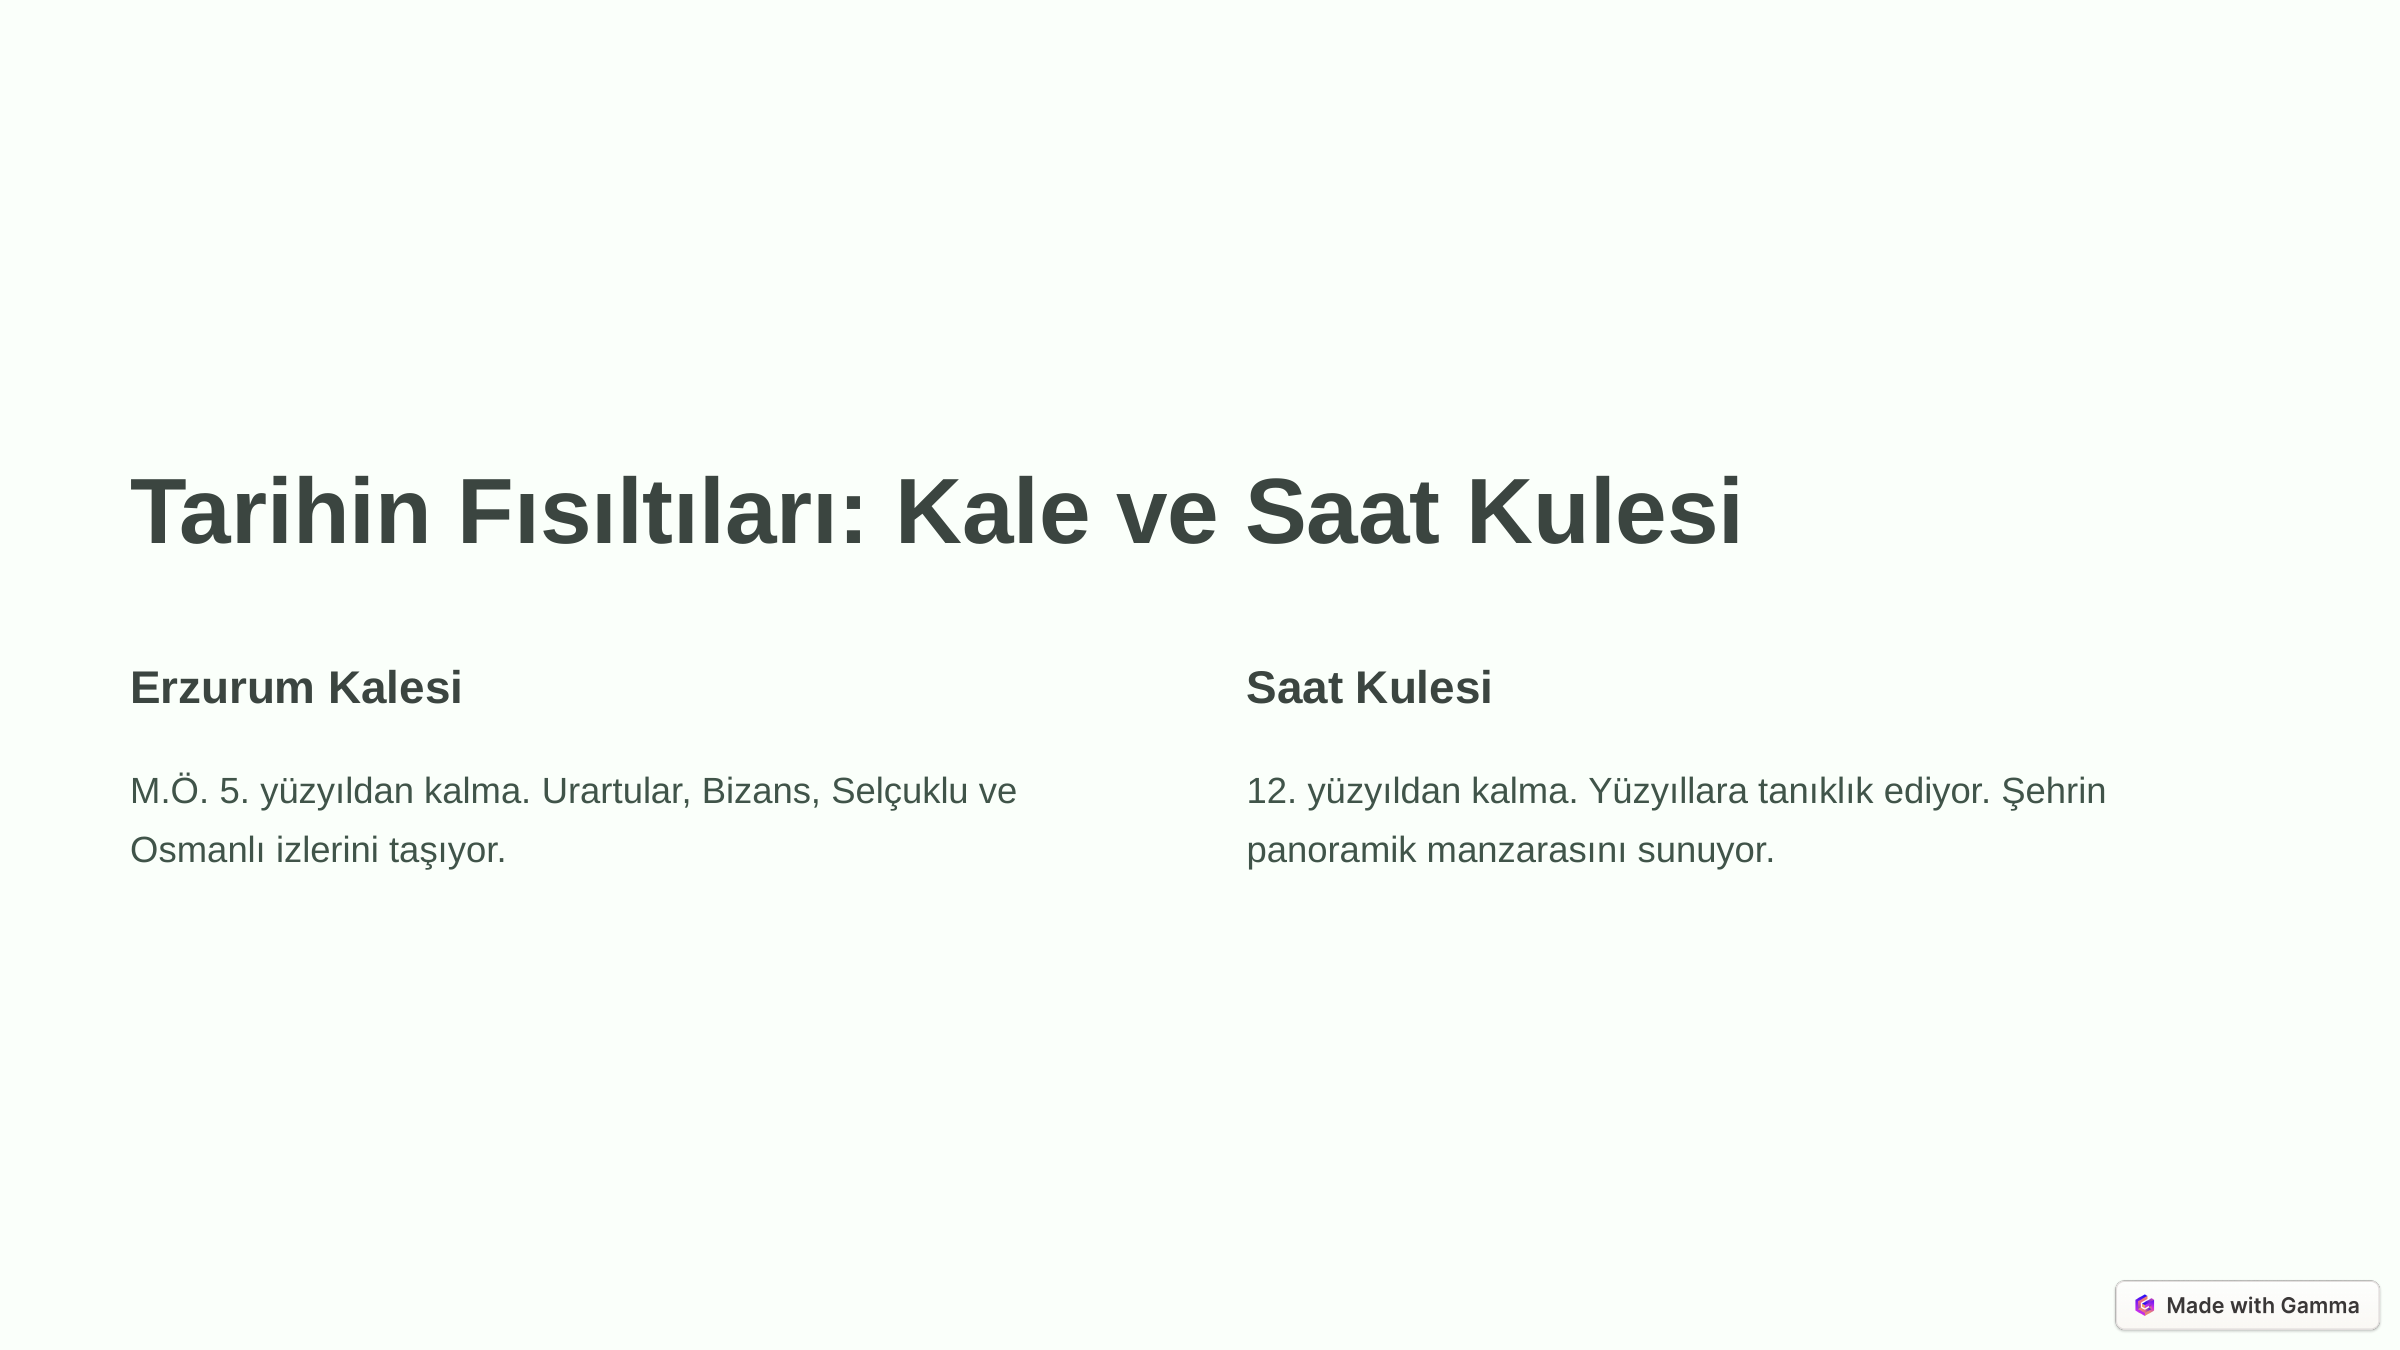

Tarihin Fısıltıları: Kale ve Saat Kulesi
Erzurum Kalesi
Saat Kulesi
M.Ö. 5. yüzyıldan kalma. Urartular, Bizans, Selçuklu ve Osmanlı izlerini taşıyor.
12. yüzyıldan kalma. Yüzyıllara tanıklık ediyor. Şehrin panoramik manzarasını sunuyor.